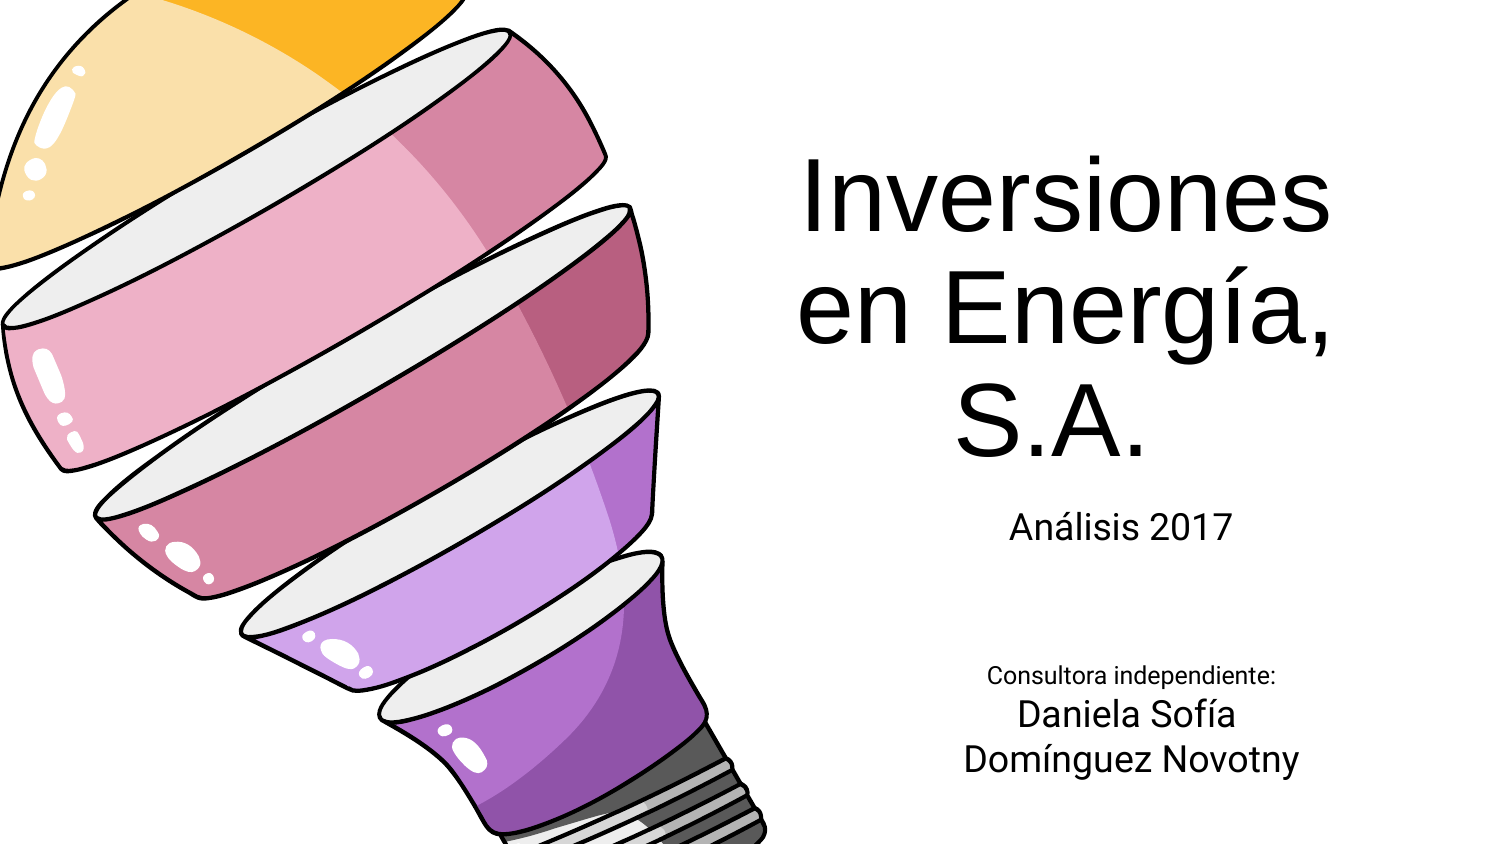

# Inversiones en Energía, S.A.
Análisis 2017

Consultora independiente:
Daniela Sofía
Domínguez Novotny